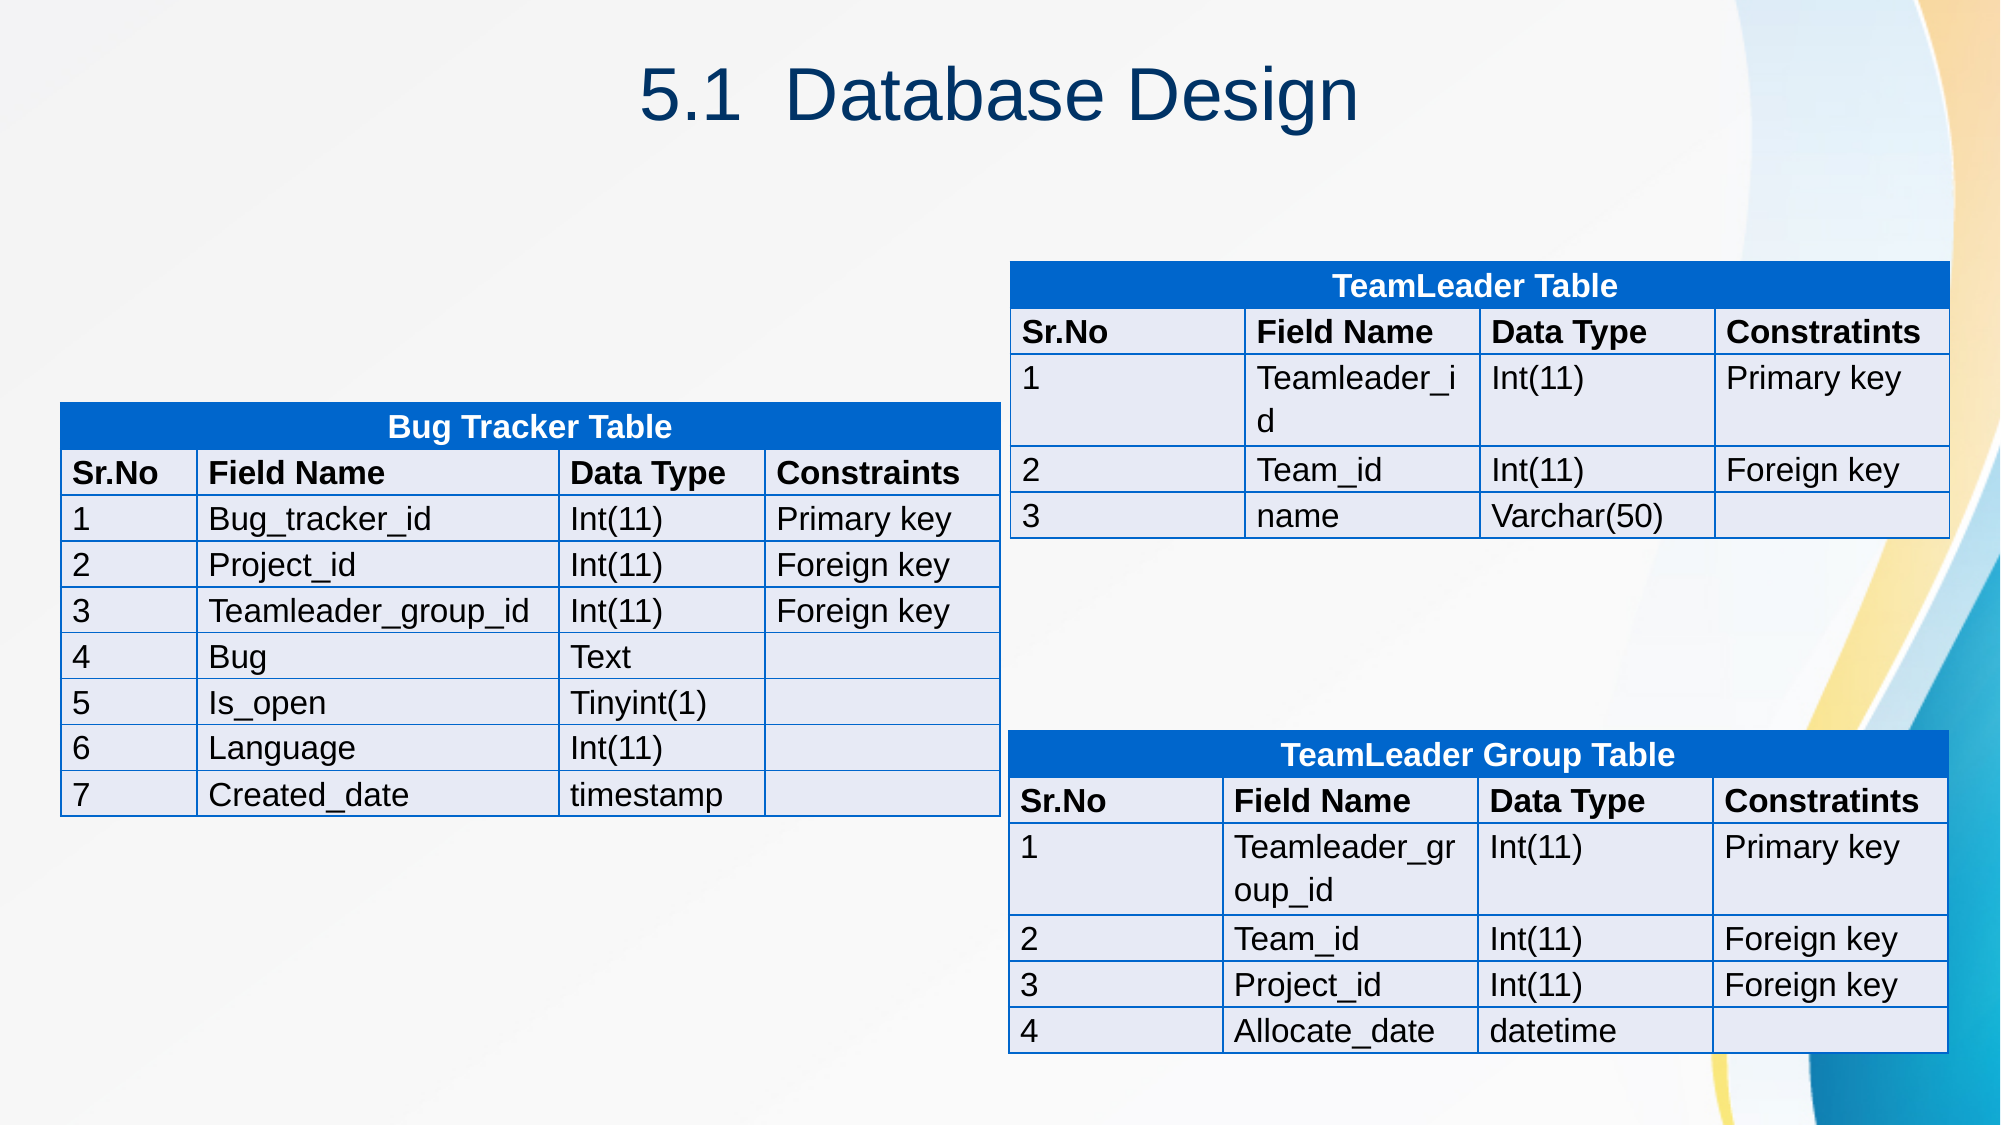

5.1  Database Design
| TeamLeader Table |  |  |  |
| --- | --- | --- | --- |
| Sr.No | Field Name | Data Type | Constratints |
| 1 | Teamleader\_id | Int(11) | Primary key |
| 2 | Team\_id | Int(11) | Foreign key |
| 3 | name | Varchar(50) |  |

| Bug Tracker Table |  |  |  |
| --- | --- | --- | --- |
| Sr.No | Field Name | Data Type | Constraints |
| 1 | Bug\_tracker\_id | Int(11) | Primary key |
| 2 | Project\_id | Int(11) | Foreign key |
| 3 | Teamleader\_group\_id | Int(11) | Foreign key |
| 4 | Bug | Text |  |
| 5 | Is\_open | Tinyint(1) |  |
| 6 | Language | Int(11) |  |
| 7 | Created\_date | timestamp |  |
| TeamLeader Group Table |  |  |  |
| --- | --- | --- | --- |
| Sr.No | Field Name | Data Type | Constratints |
| 1 | Teamleader\_group\_id | Int(11) | Primary key |
| 2 | Team\_id | Int(11) | Foreign key |
| 3 | Project\_id | Int(11) | Foreign key |
| 4 | Allocate\_date | datetime |  |